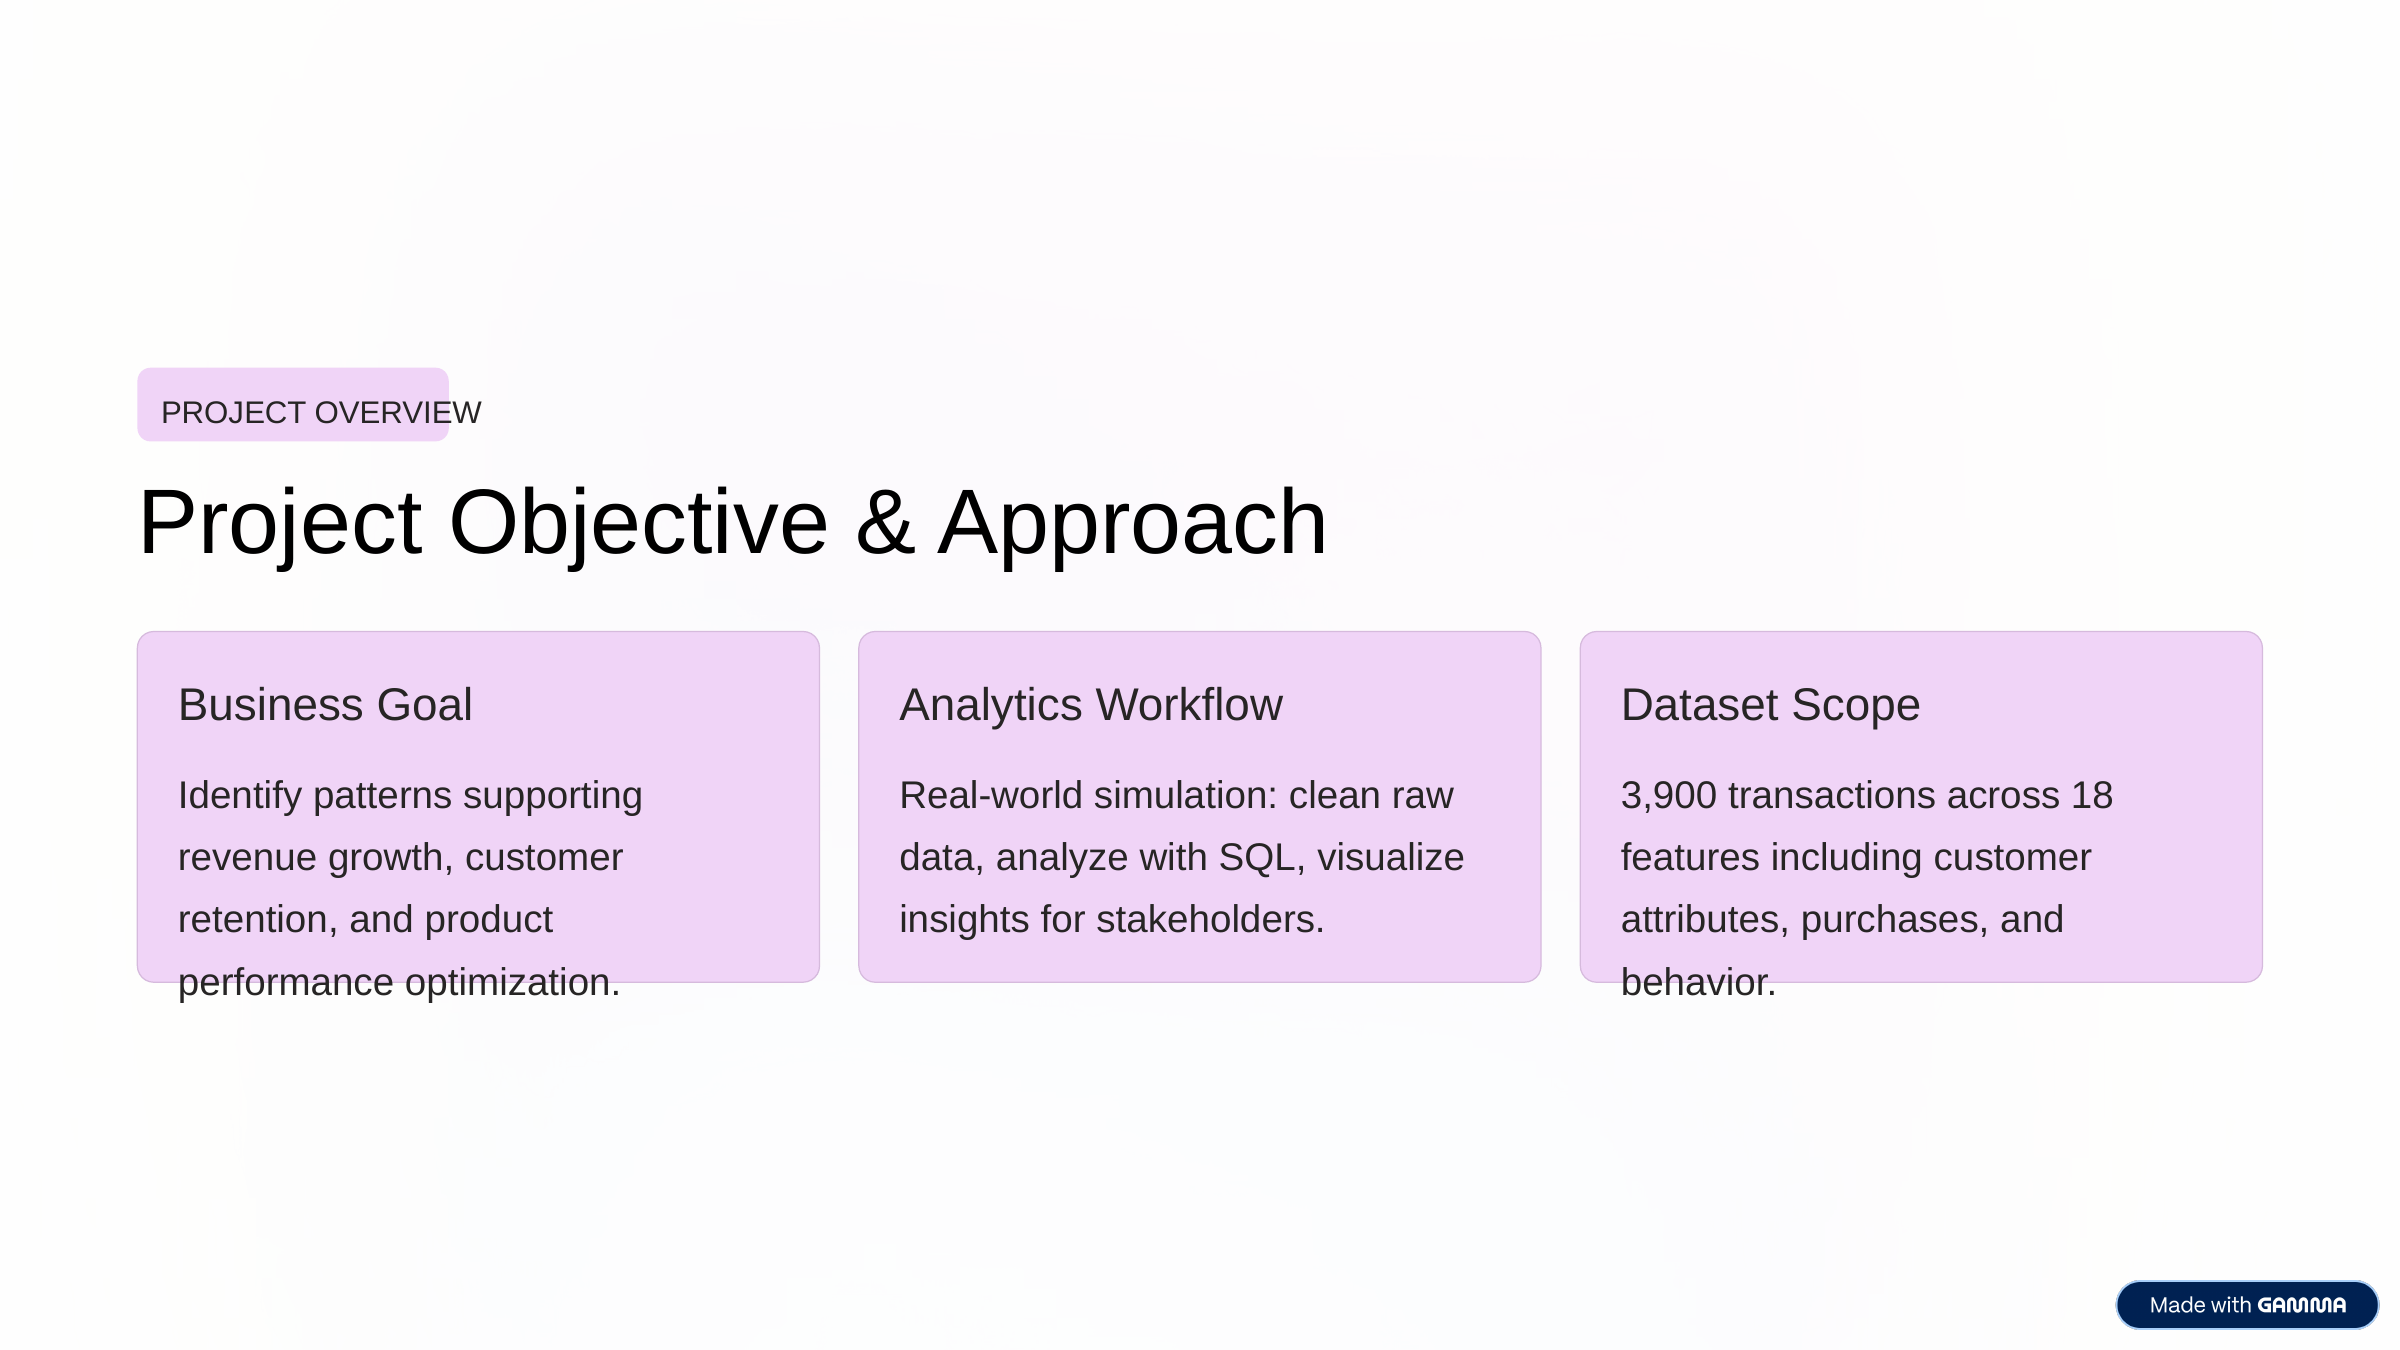

PROJECT OVERVIEW
Project Objective & Approach

Business Goal
Analytics Workflow
Dataset Scope
Identify patterns supporting revenue growth, customer retention, and product performance optimization.
Real-world simulation: clean raw data, analyze with SQL, visualize insights for stakeholders.
3,900 transactions across 18 features including customer attributes, purchases, and behavior.